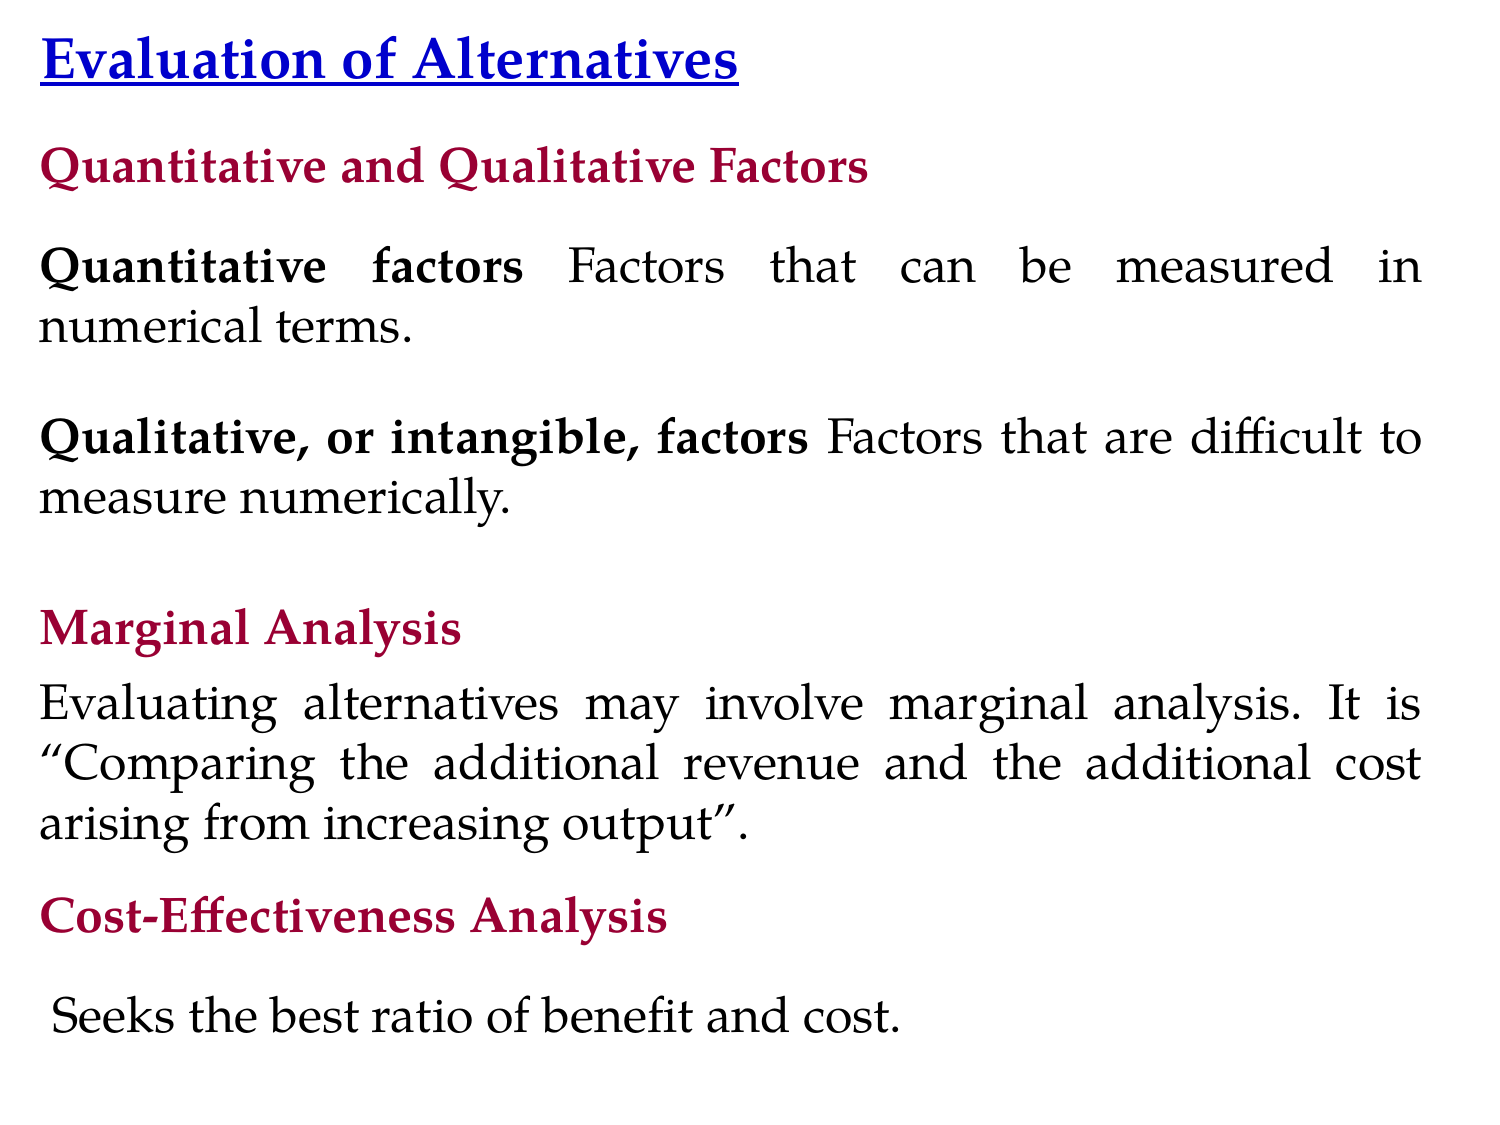

Evaluation of Alternatives
Quantitative and Qualitative Factors
Quantitative factors Factors that can be measured in numerical terms.

Qualitative, or intangible, factors Factors that are difficult to measure numerically.
Marginal Analysis
Evaluating alternatives may involve marginal analysis. It is “Comparing the additional revenue and the additional cost arising from increasing output”.
Cost-Effectiveness Analysis
Seeks the best ratio of benefit and cost.